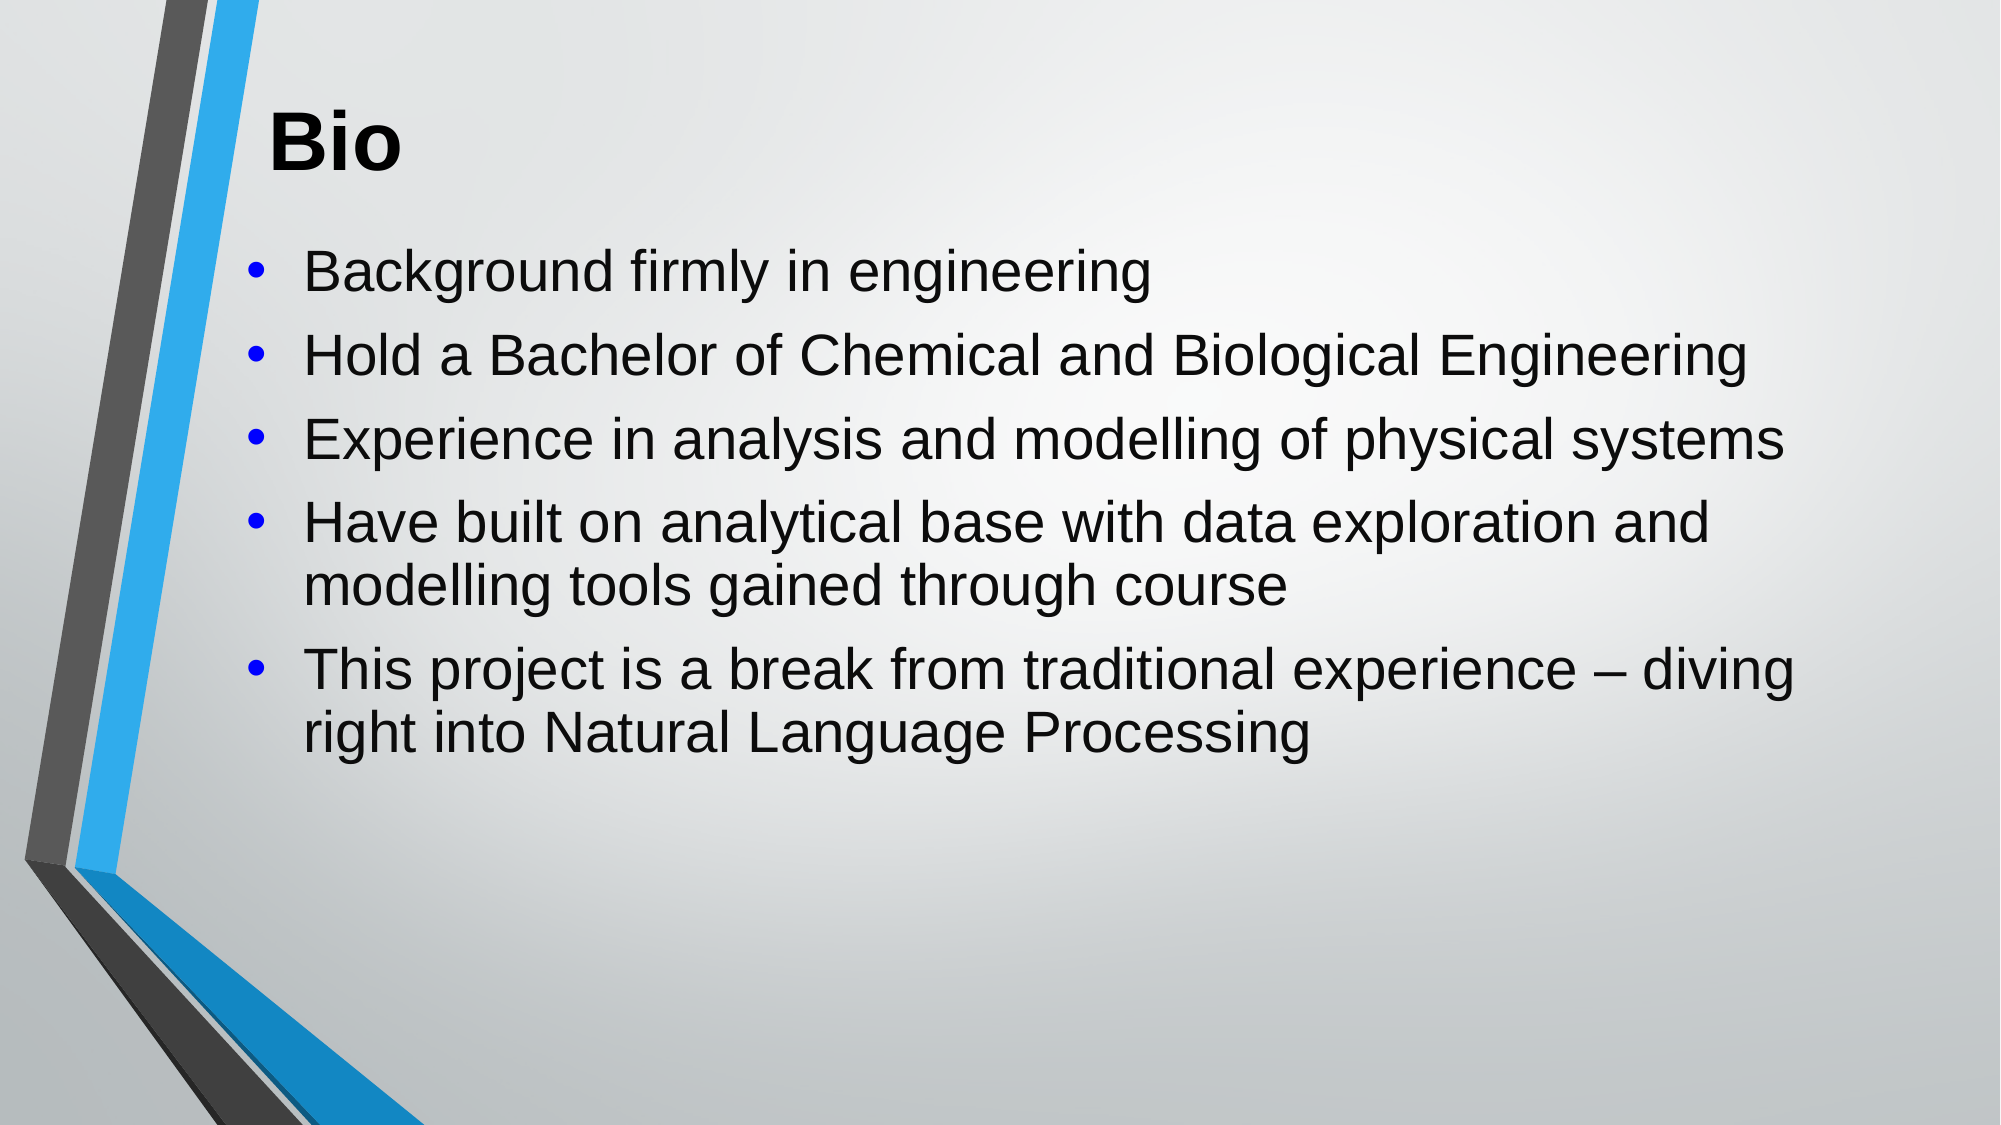

# Bio
Background firmly in engineering
Hold a Bachelor of Chemical and Biological Engineering
Experience in analysis and modelling of physical systems
Have built on analytical base with data exploration and modelling tools gained through course
This project is a break from traditional experience – diving right into Natural Language Processing